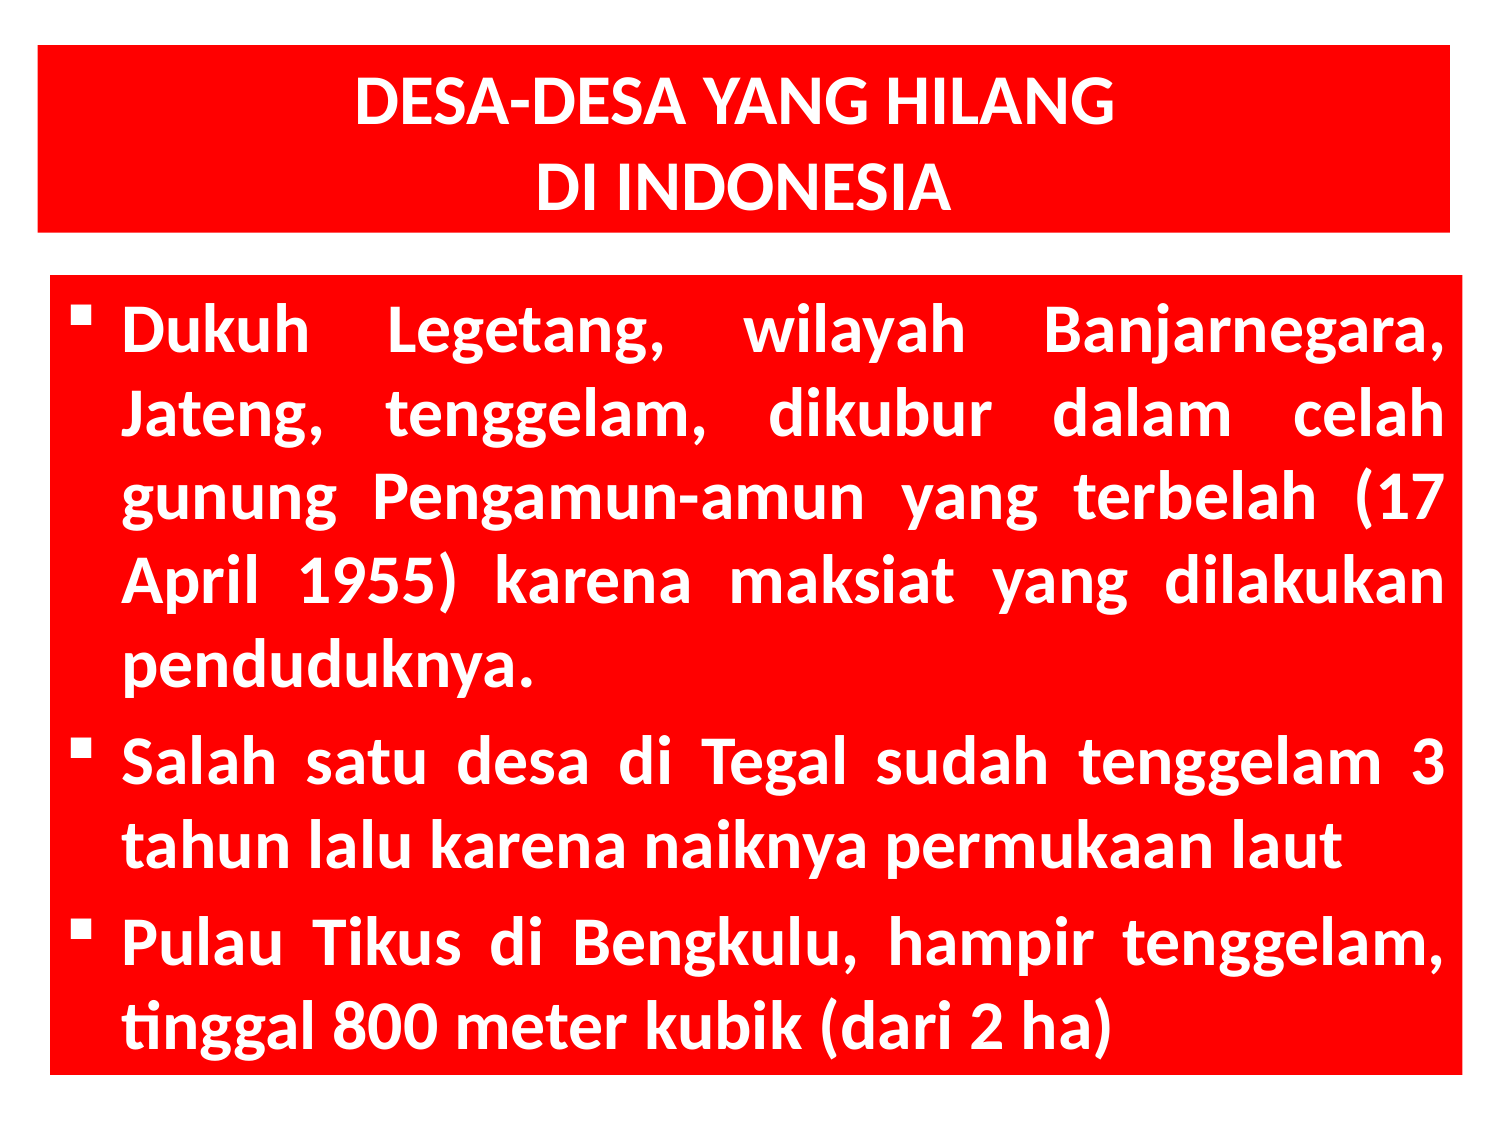

# DESA-DESA YANG HILANG DI INDONESIA
Dukuh Legetang, wilayah Banjarnegara, Jateng, tenggelam, dikubur dalam celah gunung Pengamun-amun yang terbelah (17 April 1955) karena maksiat yang dilakukan penduduknya.
Salah satu desa di Tegal sudah tenggelam 3 tahun lalu karena naiknya permukaan laut
Pulau Tikus di Bengkulu, hampir tenggelam, tinggal 800 meter kubik (dari 2 ha)